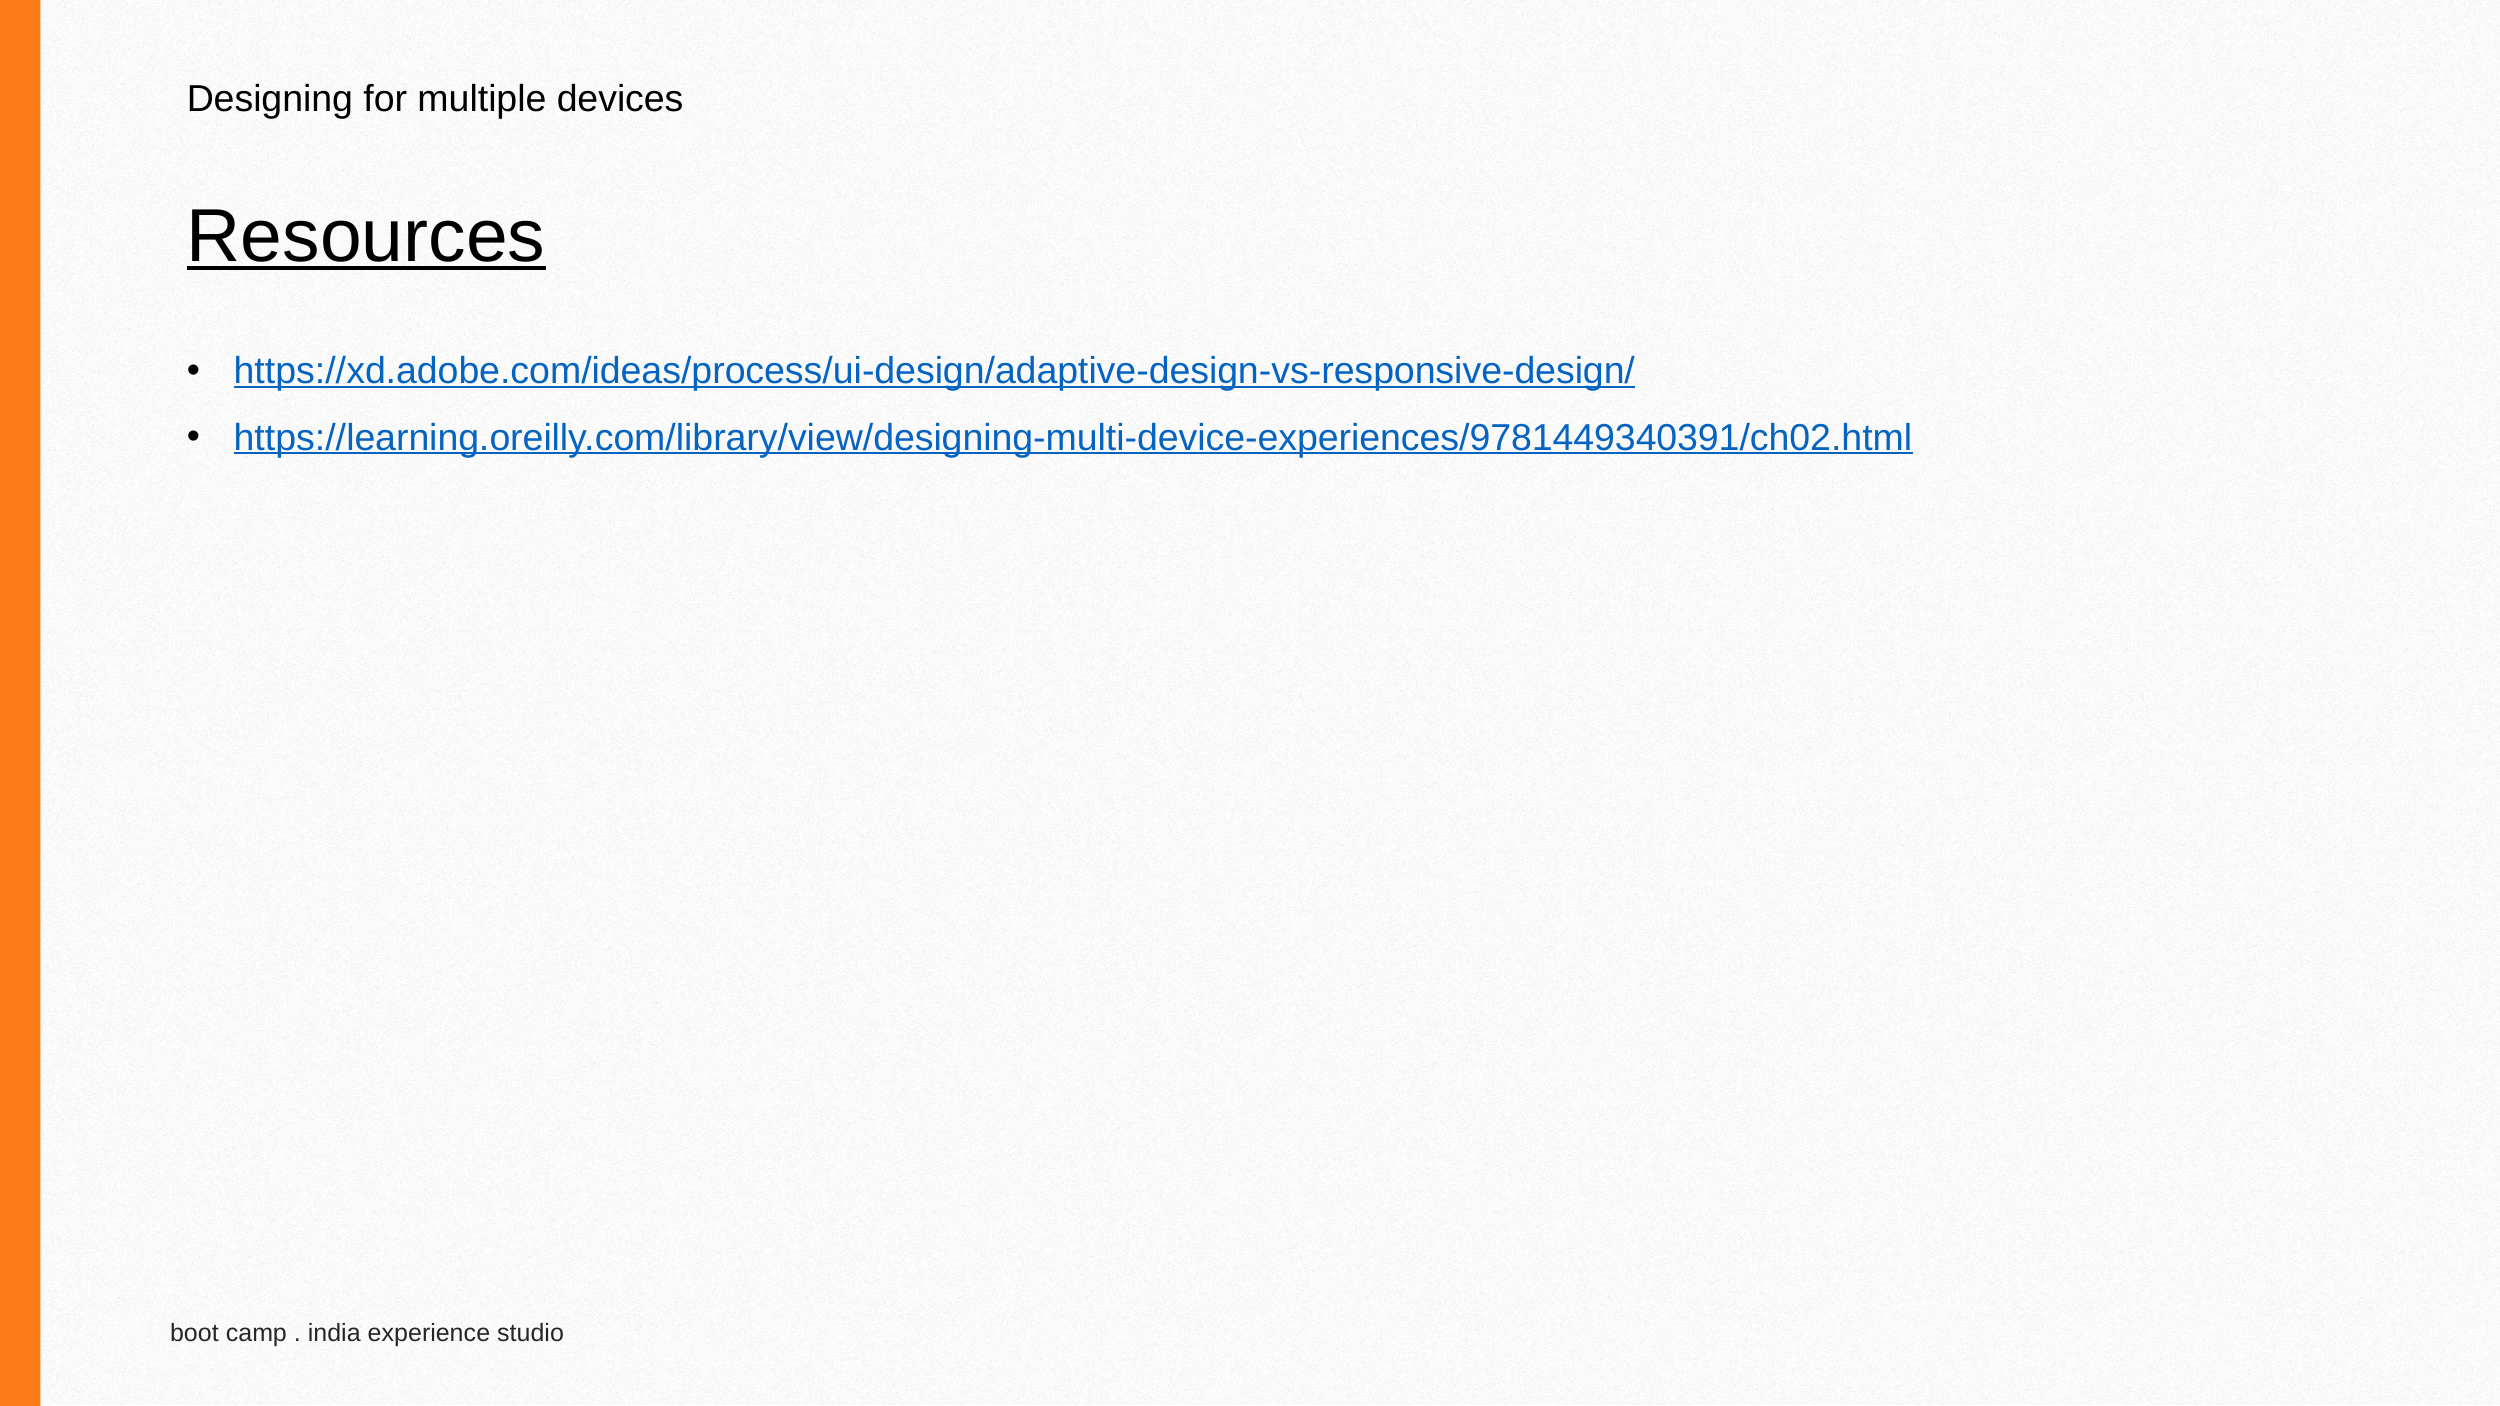

Designing for multiple devices
# Resources
https://xd.adobe.com/ideas/process/ui-design/adaptive-design-vs-responsive-design/
https://learning.oreilly.com/library/view/designing-multi-device-experiences/9781449340391/ch02.html